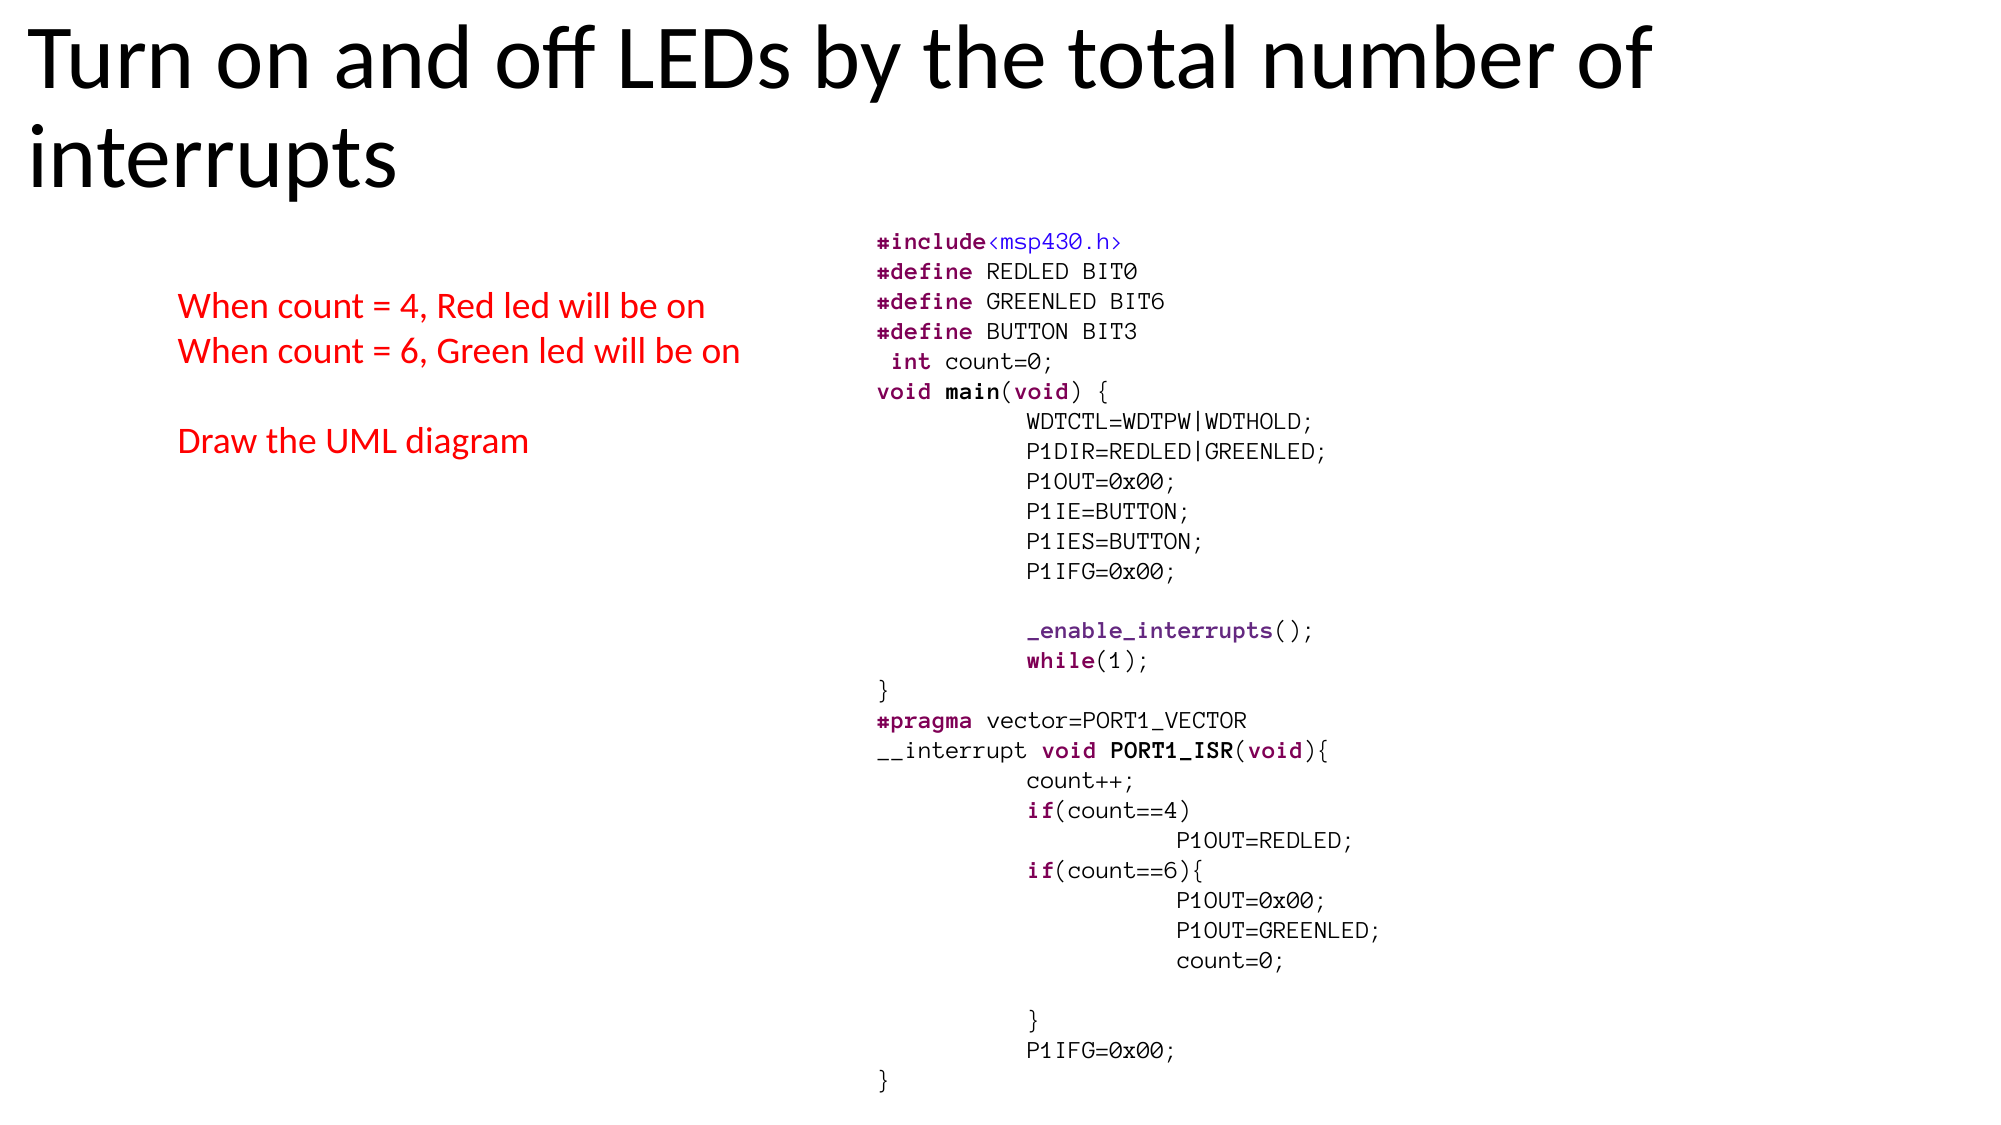

# Turn on and off LEDs by the total number of interrupts
#include<msp430.h>
#define REDLED BIT0
#define GREENLED BIT6
#define BUTTON BIT3
 int count=0;
void main(void) {
	WDTCTL=WDTPW|WDTHOLD;
	P1DIR=REDLED|GREENLED;
	P1OUT=0x00;
	P1IE=BUTTON;
	P1IES=BUTTON;
	P1IFG=0x00;

	_enable_interrupts();
	while(1);
}
#pragma vector=PORT1_VECTOR
__interrupt void PORT1_ISR(void){
	count++;
	if(count==4)
		P1OUT=REDLED;
	if(count==6){
		P1OUT=0x00;
		P1OUT=GREENLED;
		count=0;

	}
	P1IFG=0x00;
}

When count = 4, Red led will be on
When count = 6, Green led will be on

Draw the UML diagram